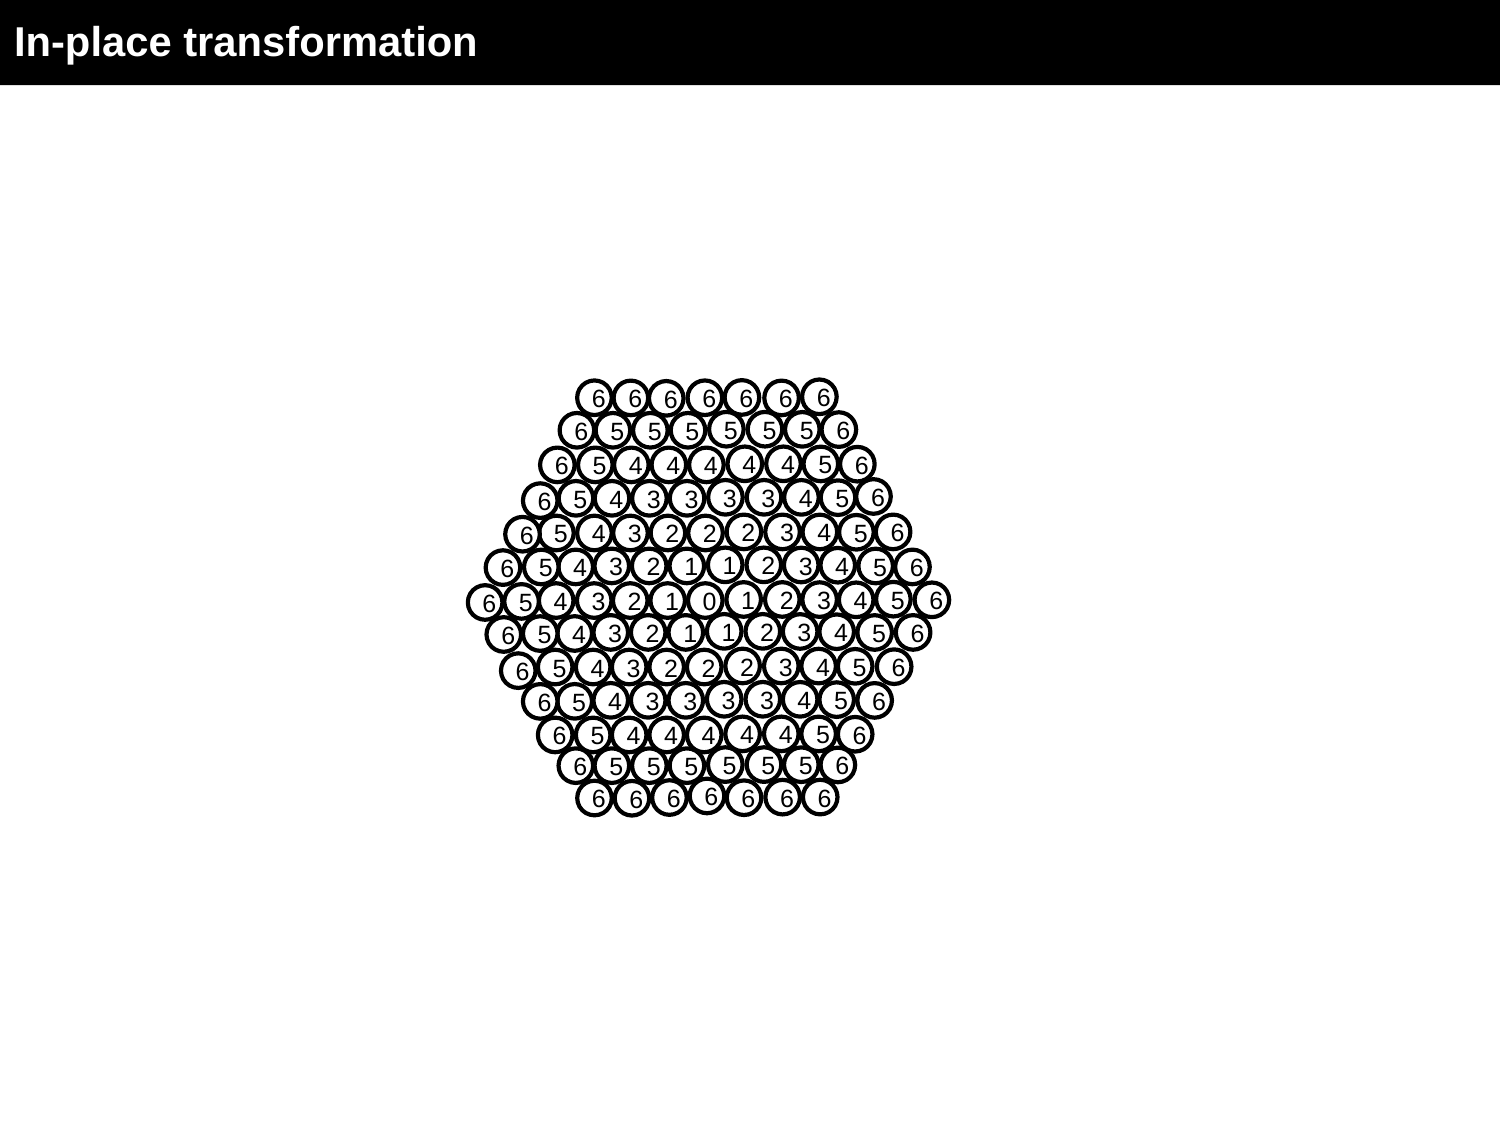

# In-place transformation
6
6
6
6
6
6
6
5
5
5
6
5
5
5
6
4
4
5
6
4
4
4
5
6
6
3
3
4
5
4
3
3
5
2
3
4
5
3
2
2
4
5
6
1
2
3
4
3
2
1
4
1
2
3
4
2
1
0
3
4
5
5
1
2
3
4
3
2
1
4
2
3
4
5
3
2
2
4
5
5
5
3
3
4
5
4
3
3
5
4
4
5
6
4
4
4
5
6
6
6
5
5
5
6
5
5
5
6
6
6
6
6
5
6
5
6
6
6
6
6
6
6
6
6
6
6
6